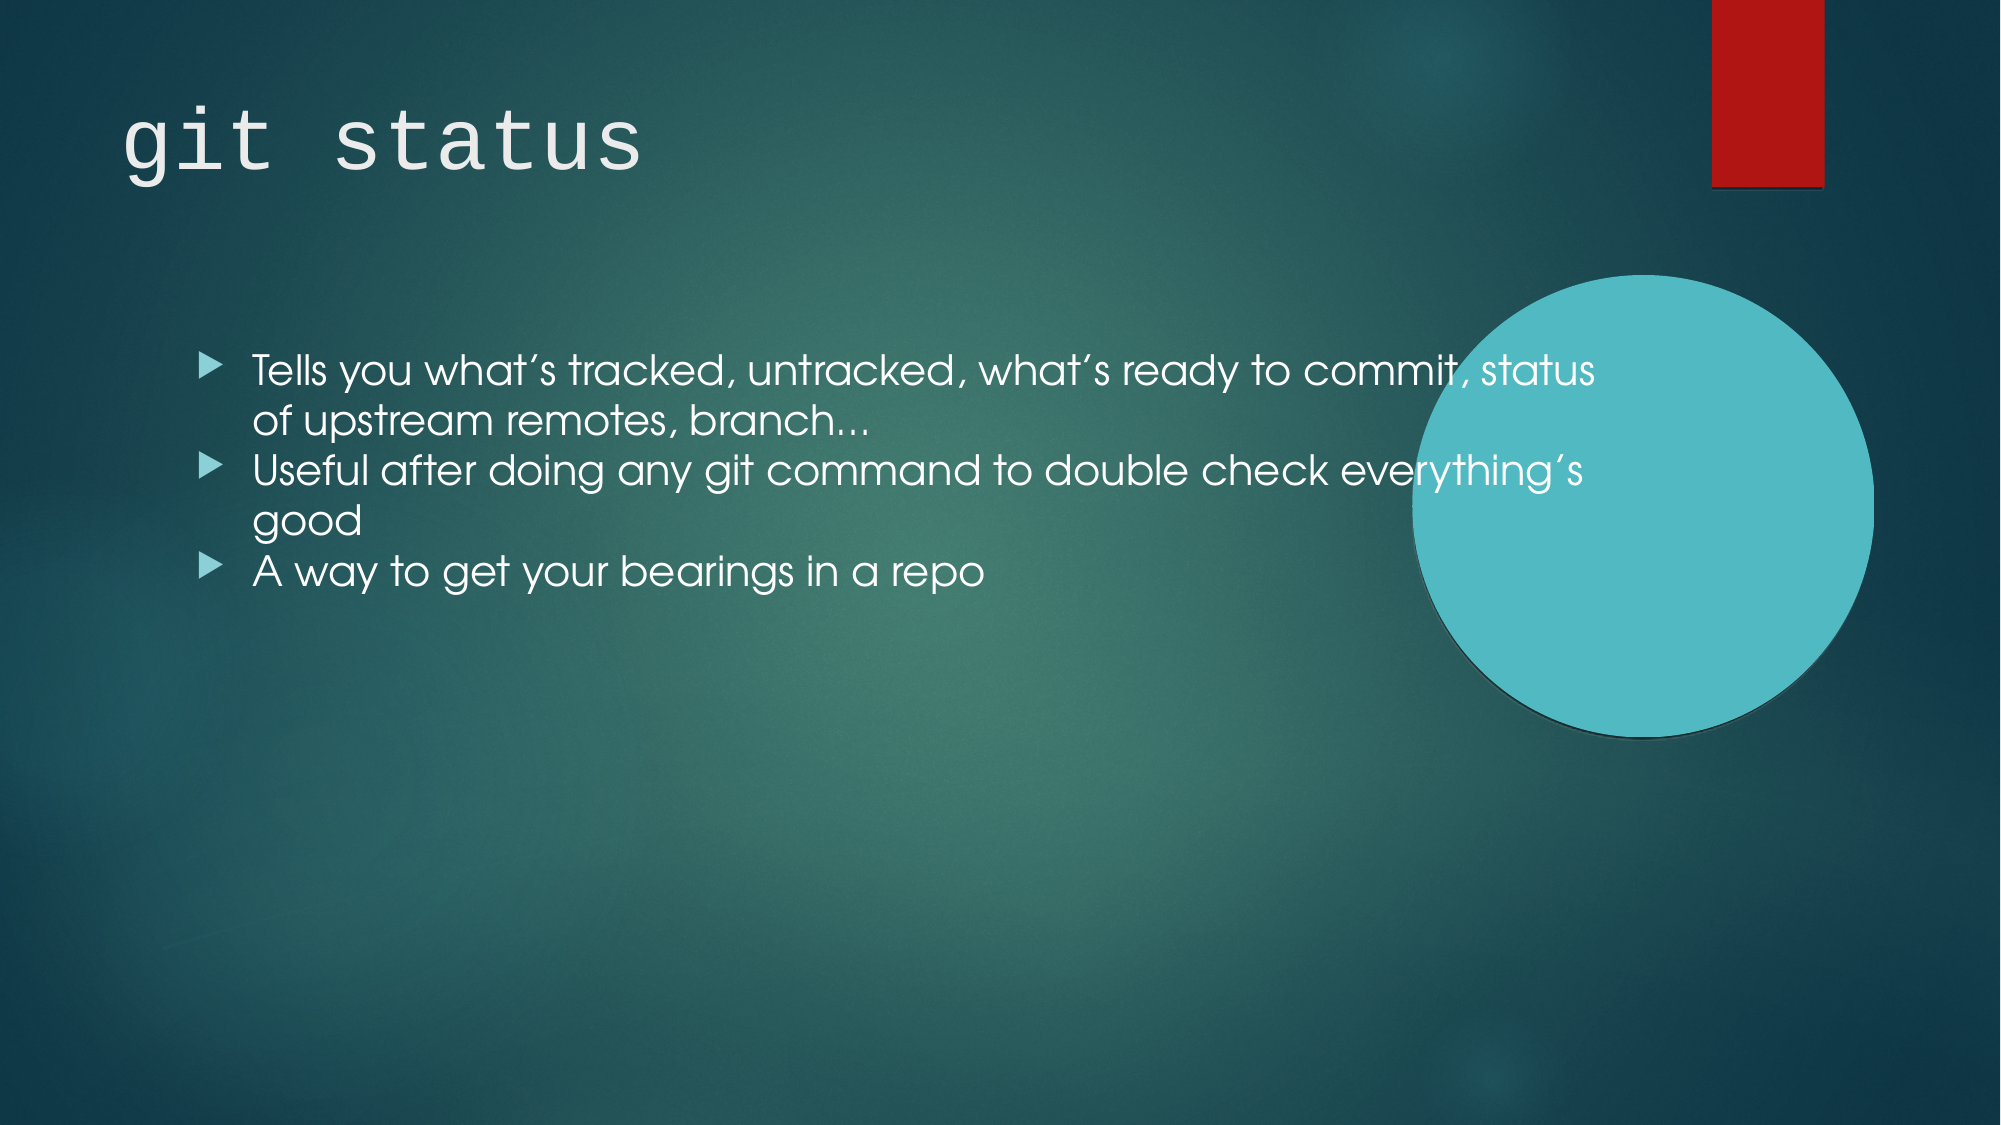

git status
Tells you what’s tracked, untracked, what’s ready to commit, status of upstream remotes, branch…
Useful after doing any git command to double check everything’s good
A way to get your bearings in a repo